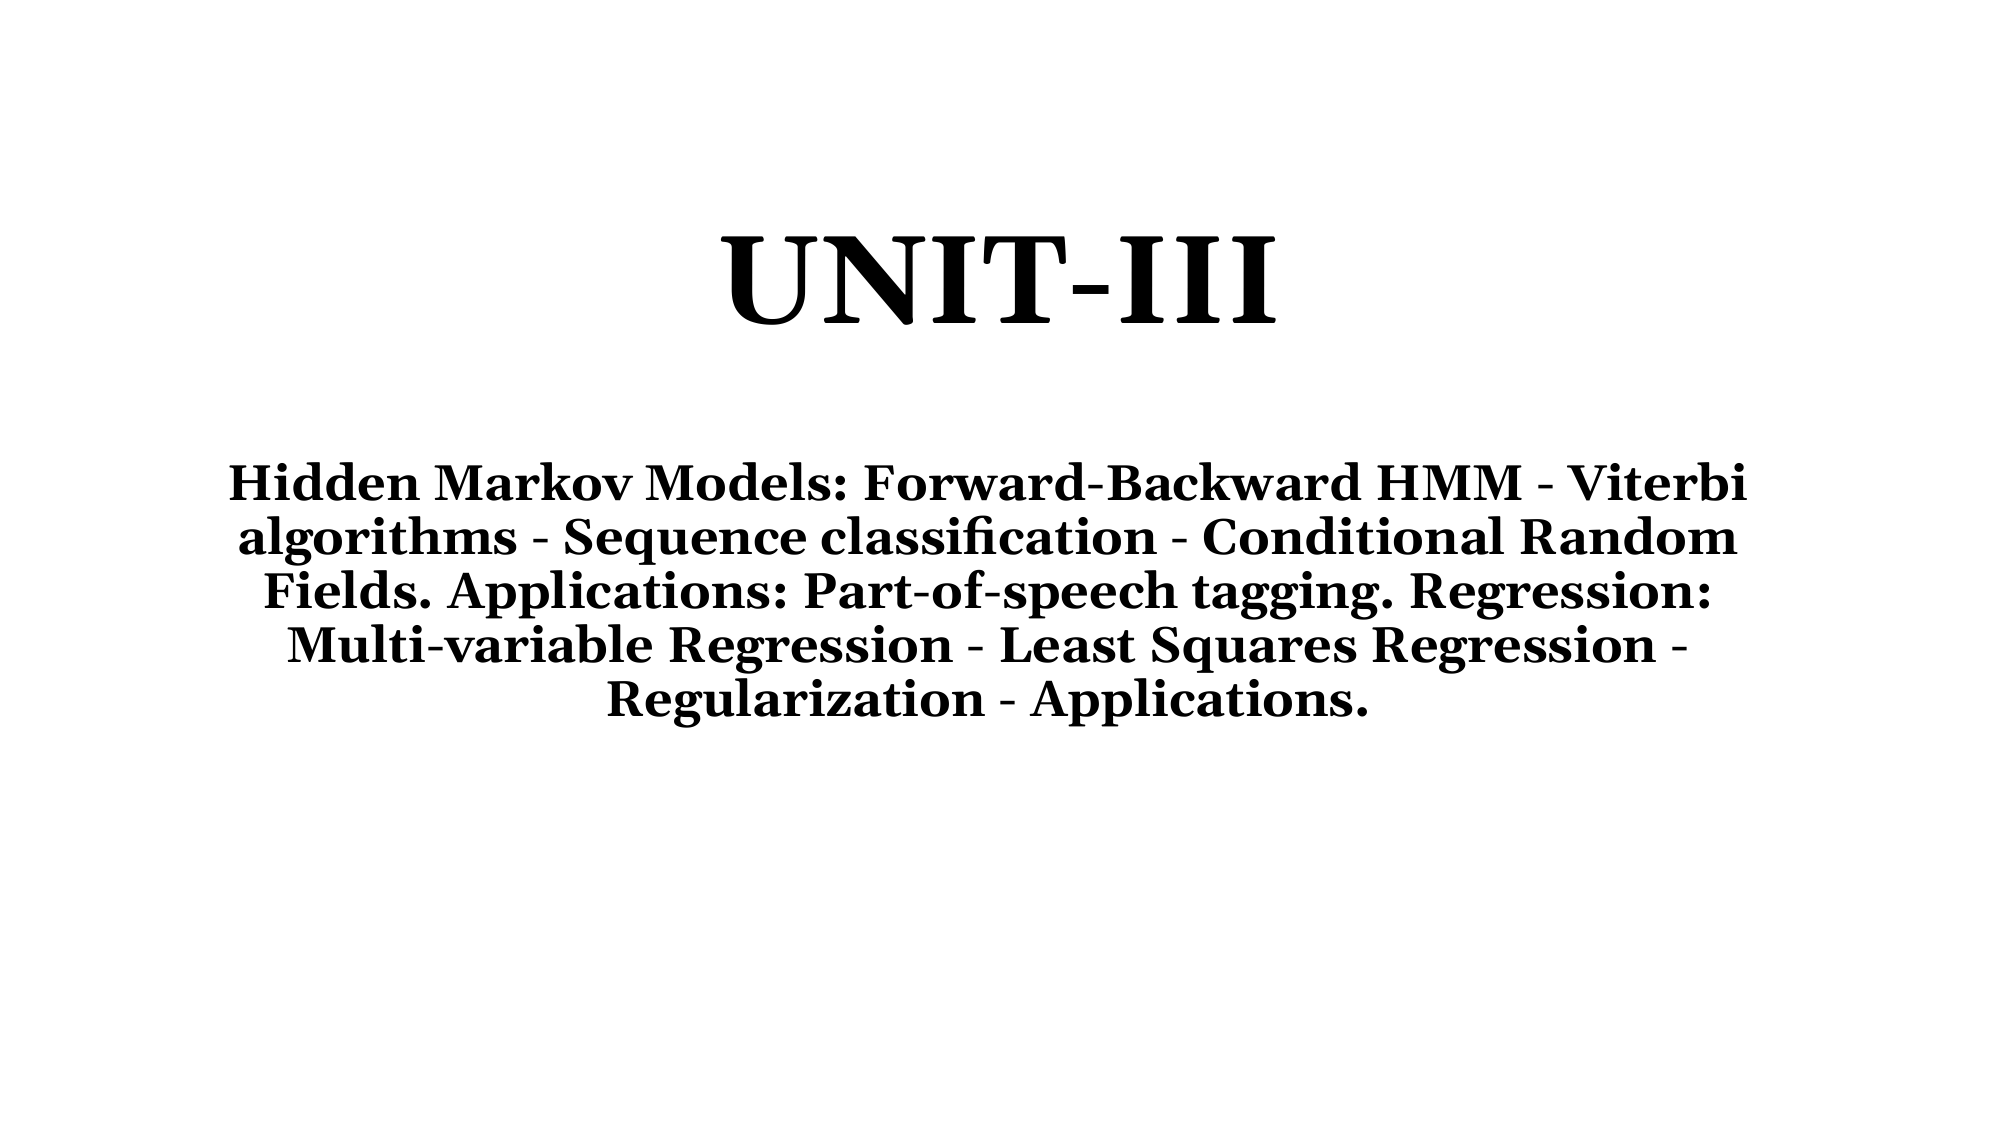

UNIT-III
Hidden Markov Models: Forward-Backward HMM - Viterbi algorithms - Sequence classification - Conditional Random Fields. Applications: Part-of-speech tagging. Regression: Multi-variable Regression - Least Squares Regression - Regularization - Applications.